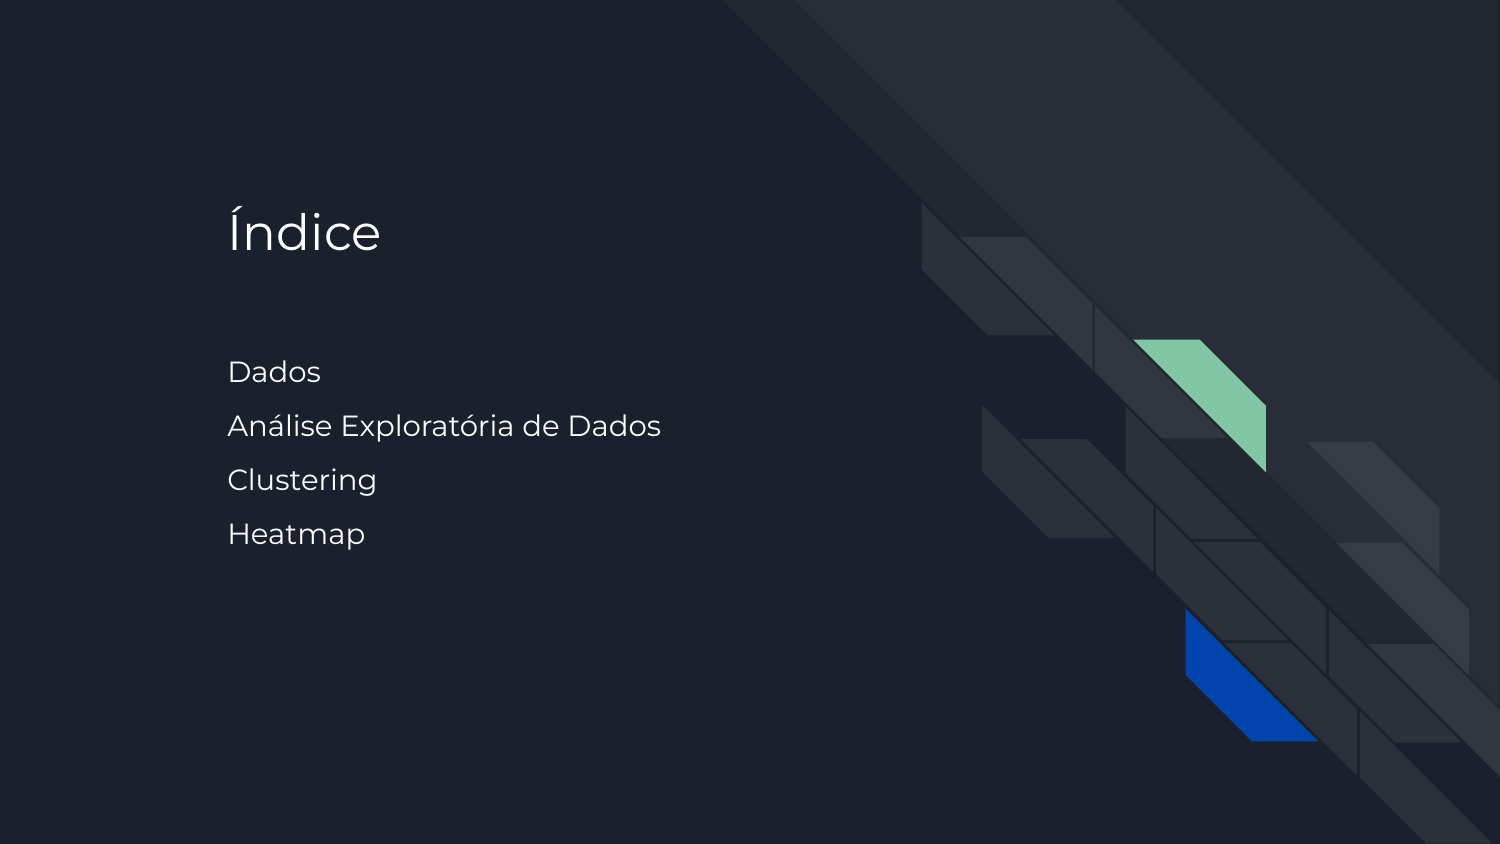

Índice
Dados
Análise Exploratória de Dados
Clustering
Heatmap